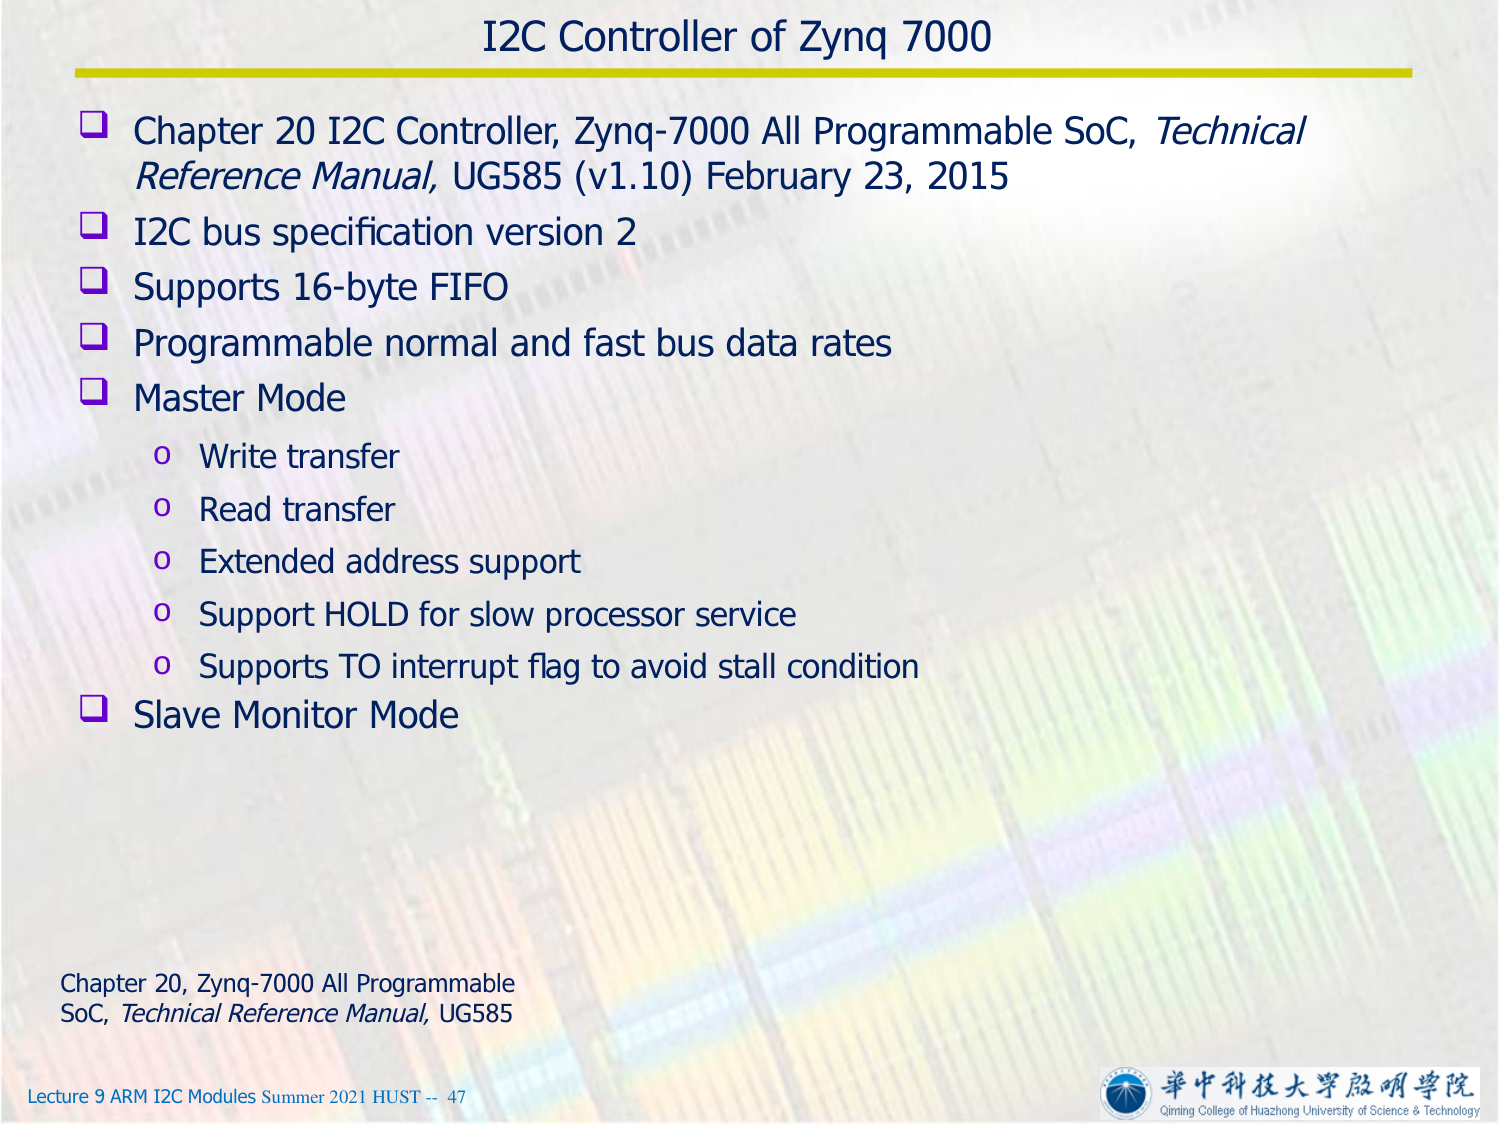

# I2C Controller of Zynq 7000
Chapter 20 I2C Controller, Zynq-7000 All Programmable SoC, Technical Reference Manual, UG585 (v1.10) February 23, 2015
I2C bus specification version 2
Supports 16-byte FIFO
Programmable normal and fast bus data rates
Master Mode
Write transfer
Read transfer
Extended address support
Support HOLD for slow processor service
Supports TO interrupt flag to avoid stall condition
Slave Monitor Mode

Chapter 20, Zynq-7000 All Programmable SoC, Technical Reference Manual, UG585